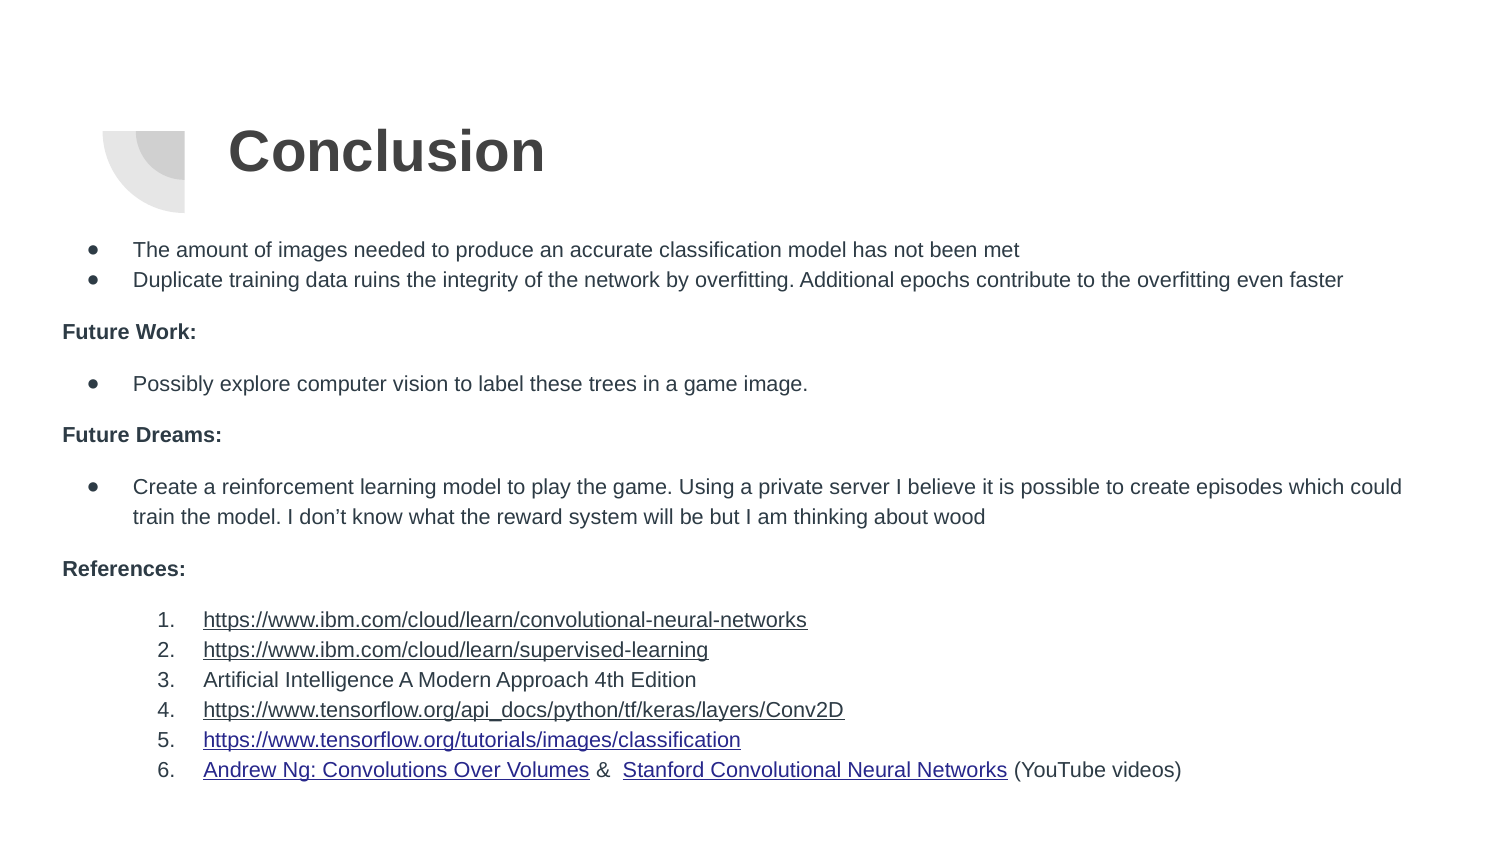

# Conclusion
The amount of images needed to produce an accurate classification model has not been met
Duplicate training data ruins the integrity of the network by overfitting. Additional epochs contribute to the overfitting even faster
Future Work:
Possibly explore computer vision to label these trees in a game image.
Future Dreams:
Create a reinforcement learning model to play the game. Using a private server I believe it is possible to create episodes which could train the model. I don’t know what the reward system will be but I am thinking about wood
References:
https://www.ibm.com/cloud/learn/convolutional-neural-networks
https://www.ibm.com/cloud/learn/supervised-learning
Artificial Intelligence A Modern Approach 4th Edition
https://www.tensorflow.org/api_docs/python/tf/keras/layers/Conv2D
https://www.tensorflow.org/tutorials/images/classification
Andrew Ng: Convolutions Over Volumes &  Stanford Convolutional Neural Networks (YouTube videos)